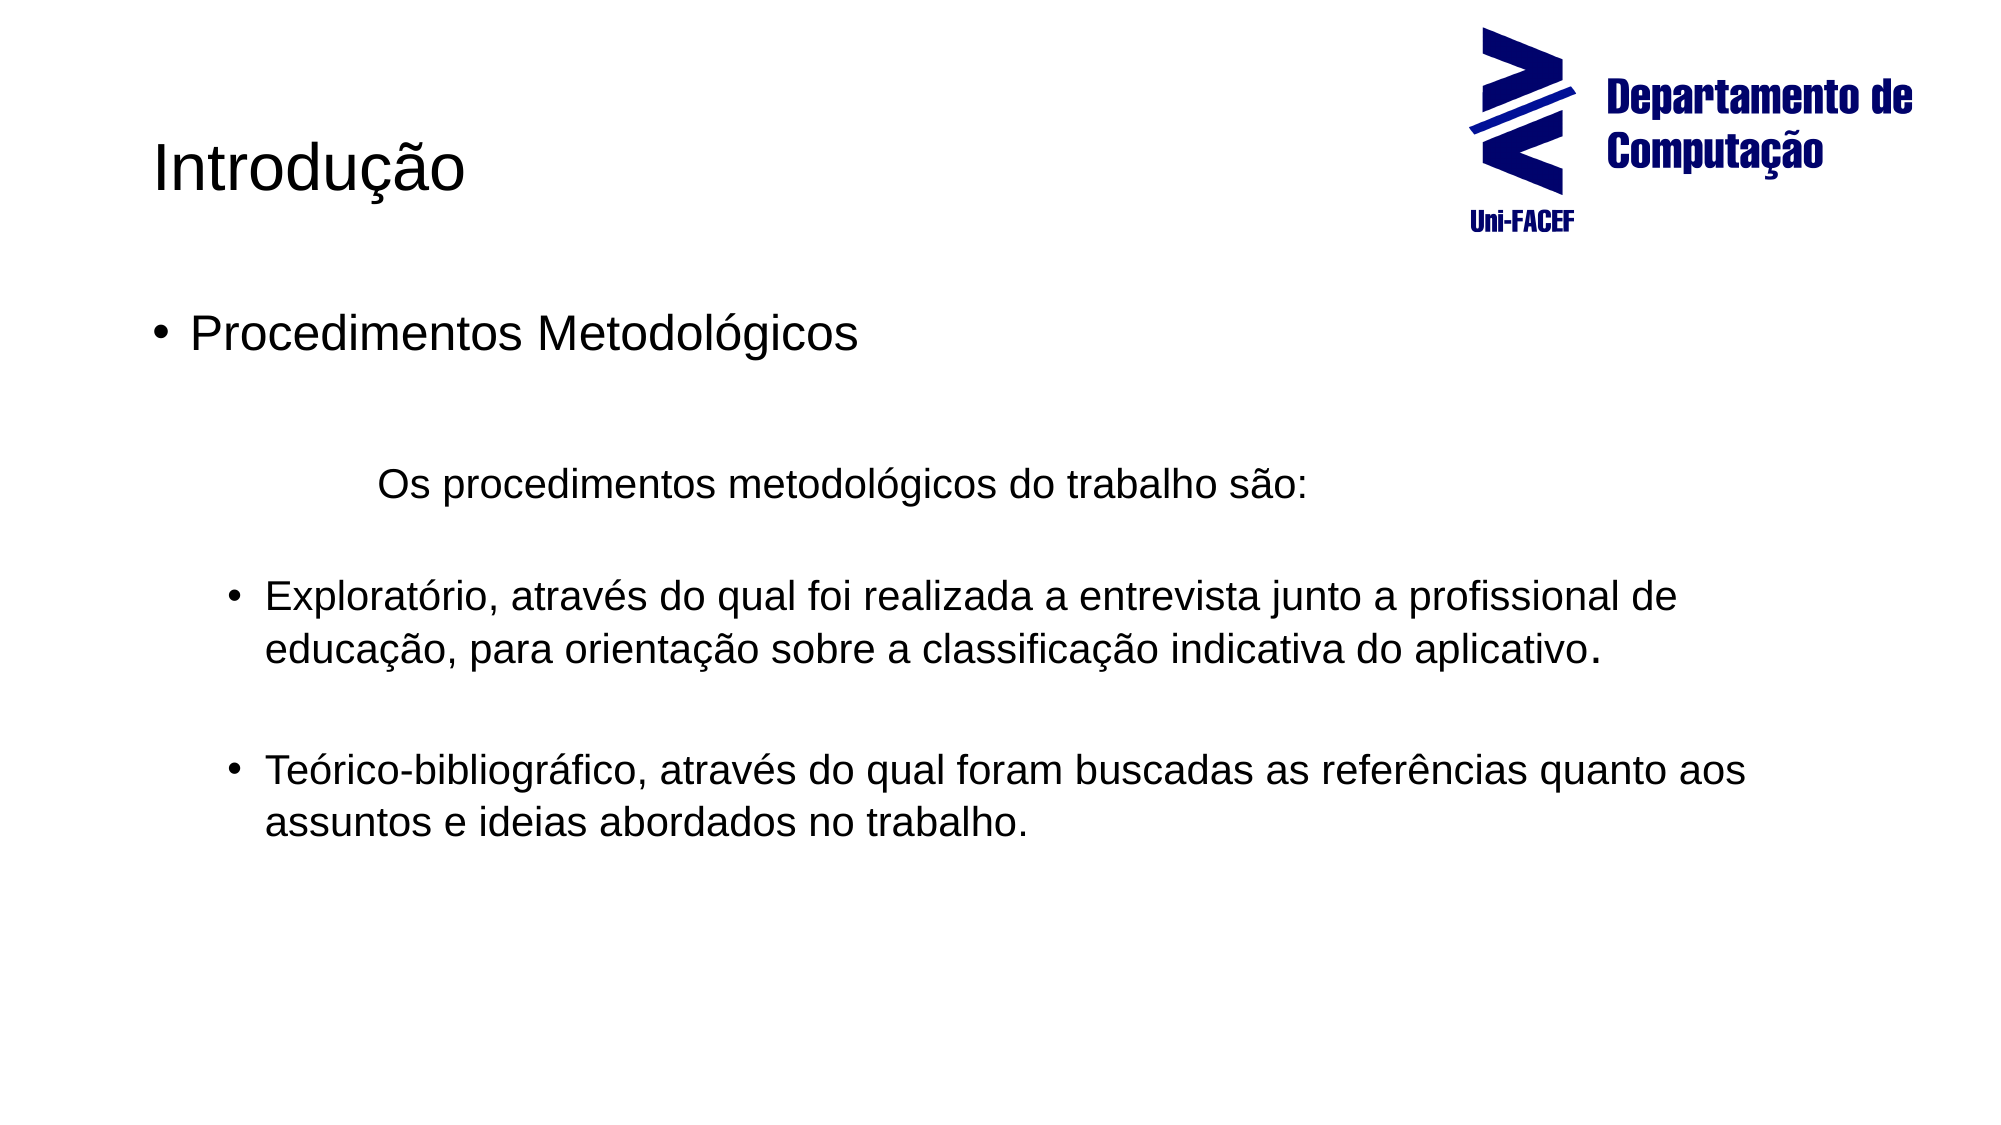

# Introdução
Procedimentos Metodológicos

	Os procedimentos metodológicos do trabalho são:

Exploratório, através do qual foi realizada a entrevista junto a profissional de educação, para orientação sobre a classificação indicativa do aplicativo.

Teórico-bibliográfico, através do qual foram buscadas as referências quanto aos assuntos e ideias abordados no trabalho.